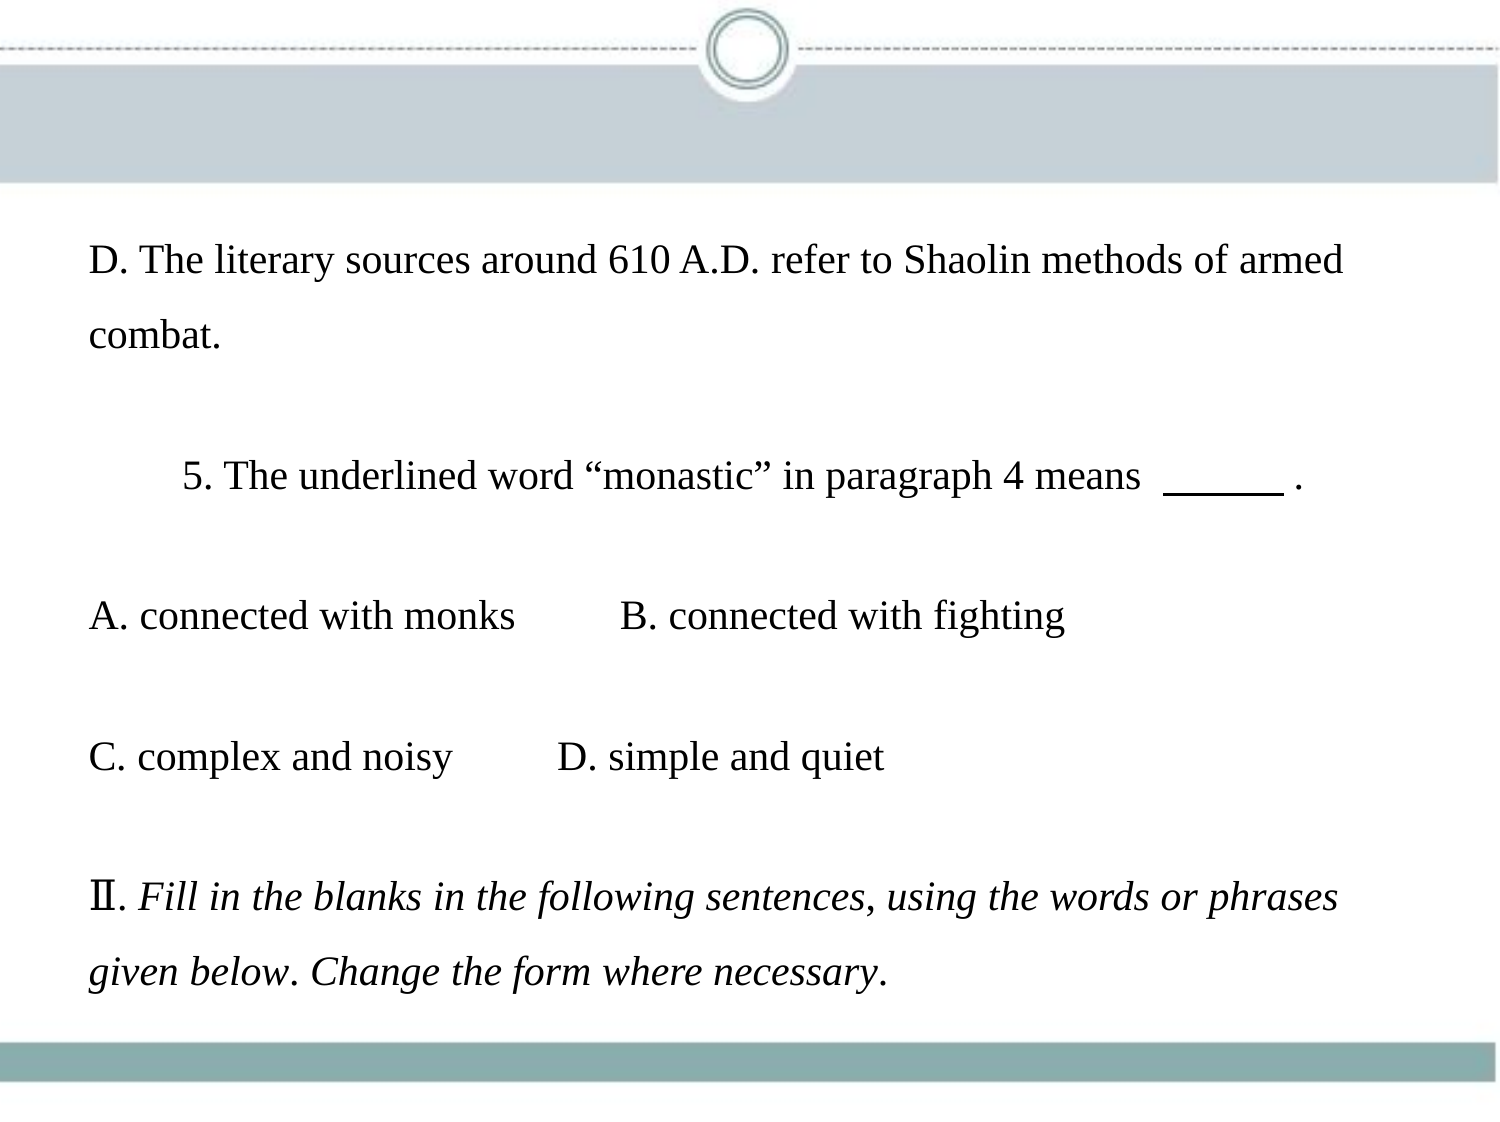

D. The literary sources around 610 A.D. refer to Shaolin methods of armed
combat.
　　5. The underlined word “monastic” in paragraph 4 means 　　    .
A. connected with monks　　B. connected with fighting
C. complex and noisy　　D. simple and quiet
Ⅱ. Fill in the blanks in the following sentences, using the words or phrases
given below. Change the form where necessary.